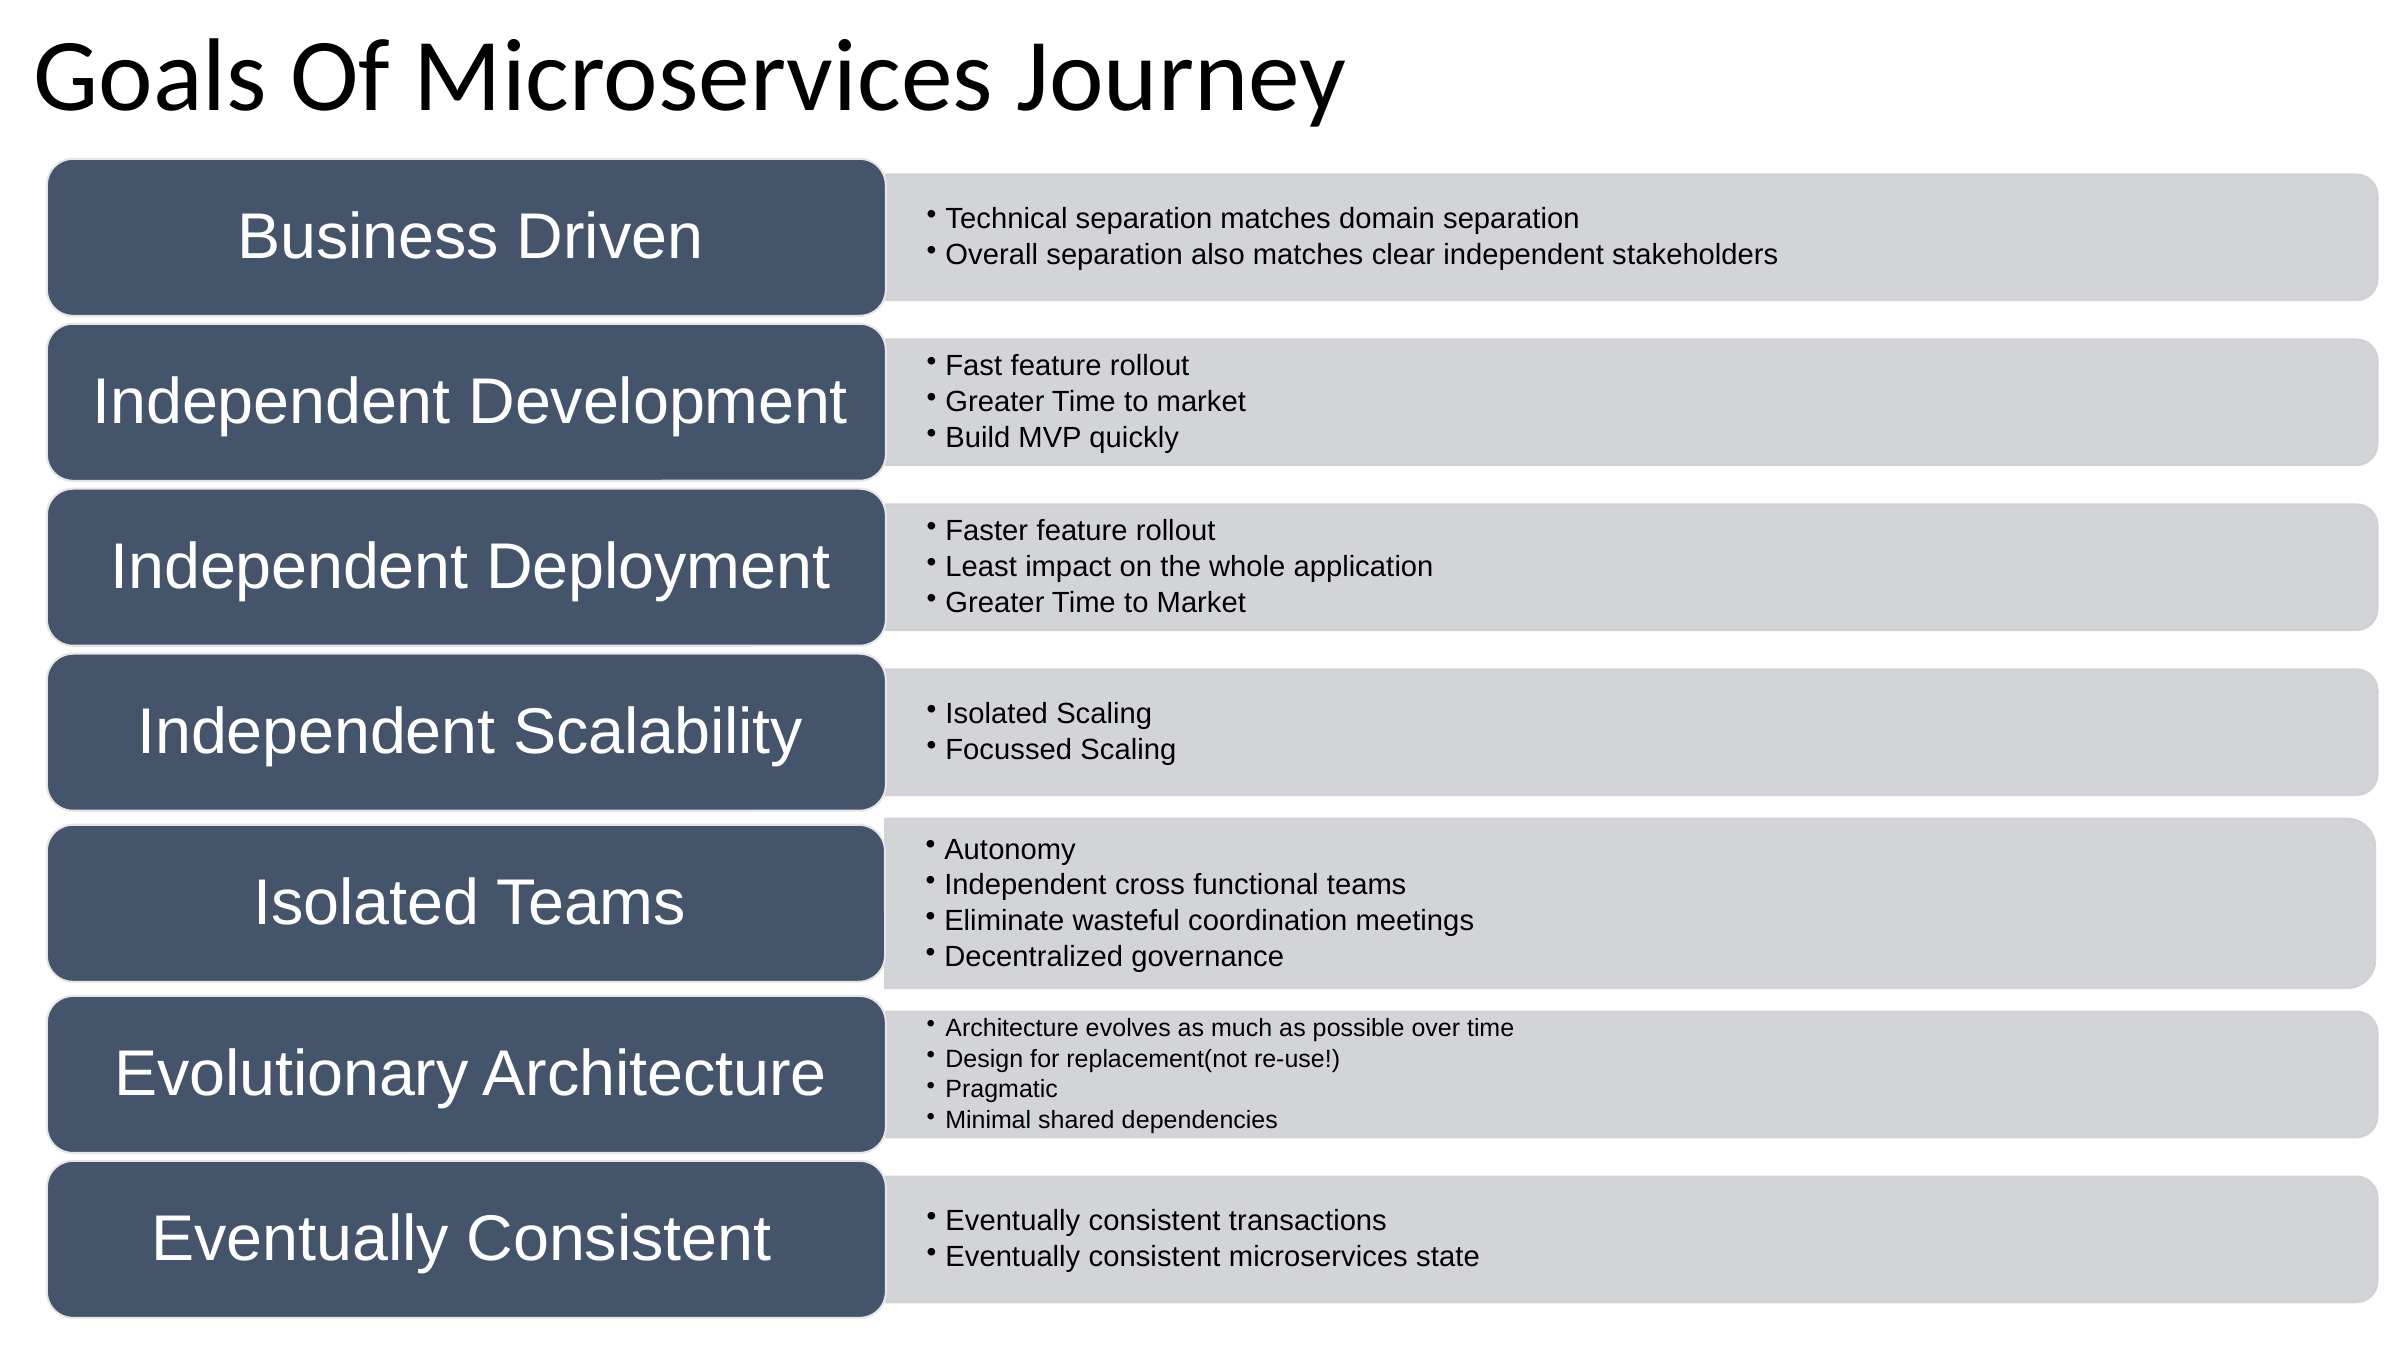

# Goals Of Microservices Journey
Technical separation matches domain separation
Overall separation also matches clear independent stakeholders
Business Driven
Fast feature rollout
Greater Time to market
Build MVP quickly
Independent Development
Faster feature rollout
Least impact on the whole application
Greater Time to Market
Independent Deployment
Isolated Scaling
Focussed Scaling
Independent Scalability
Autonomy
Independent cross functional teams
Eliminate wasteful coordination meetings
Decentralized governance
Isolated Teams
Architecture evolves as much as possible over time
Design for replacement(not re-use!)
Pragmatic
Minimal shared dependencies
Evolutionary Architecture
Eventually consistent transactions
Eventually consistent microservices state
Eventually Consistent